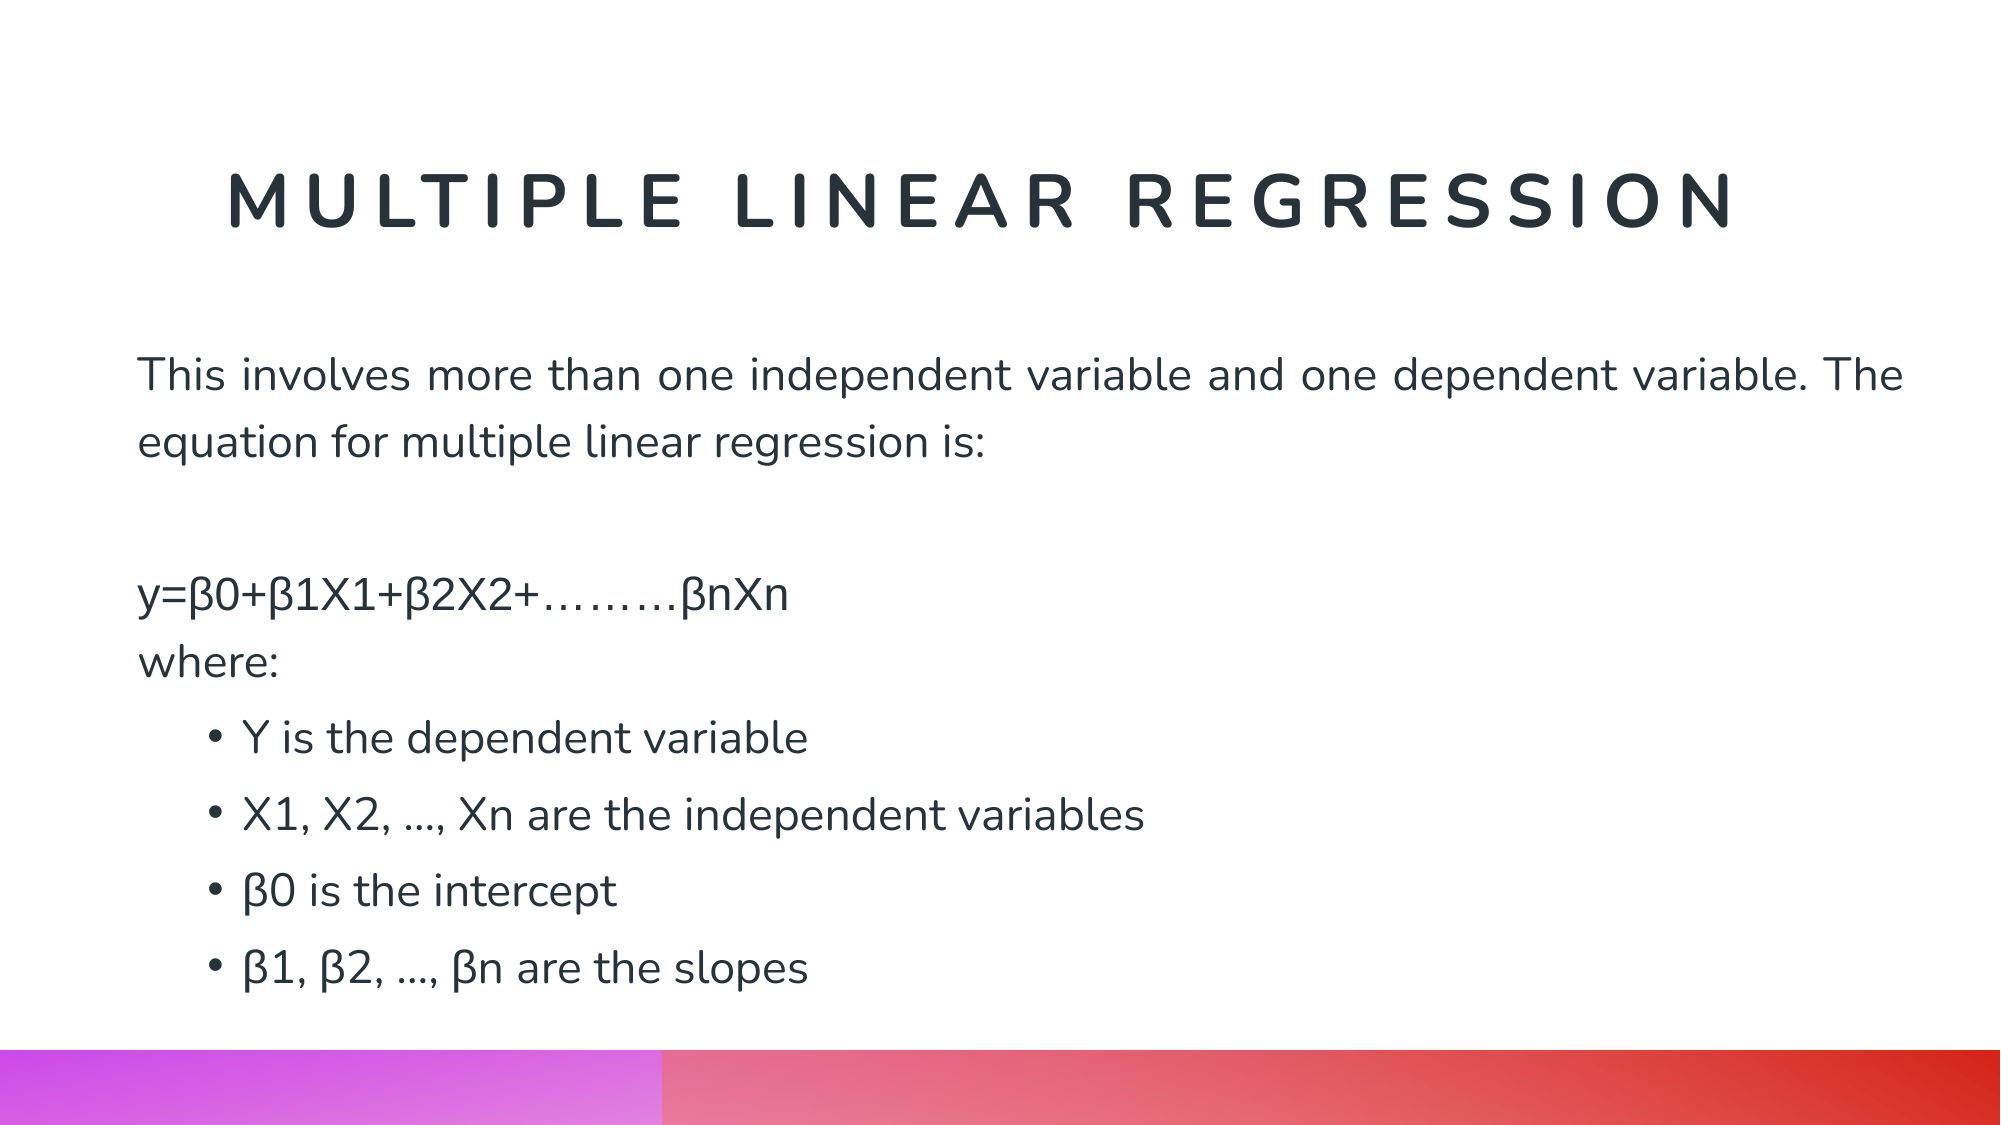

# Multiple Linear Regression
This involves more than one independent variable and one dependent variable. The equation for multiple linear regression is:
y=β0+β1X1+β2X2+………βnXn
where:
Y is the dependent variable
X1, X2, …, Xn are the independent variables
β0 is the intercept
β1, β2, …, βn are the slopes